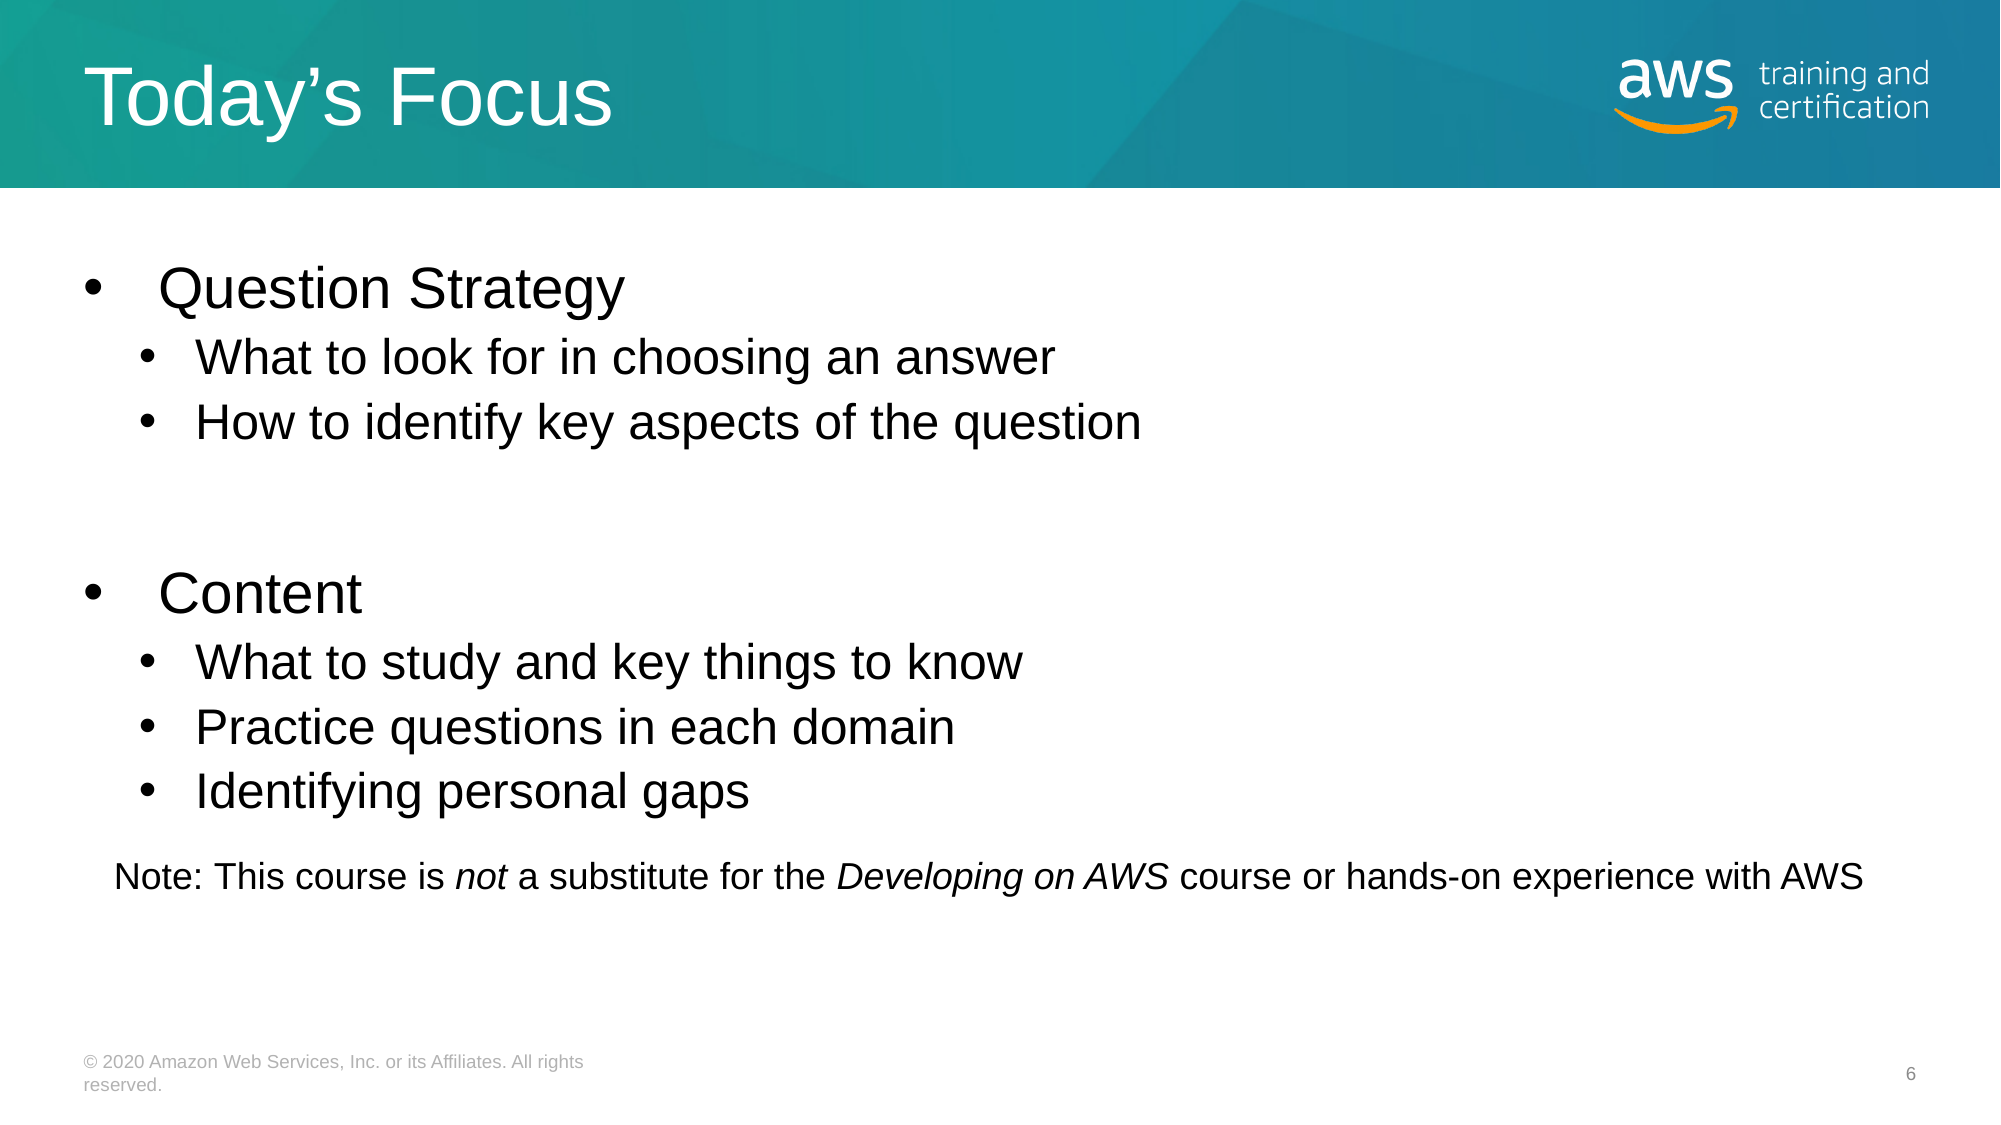

# Today’s Focus
Question Strategy
What to look for in choosing an answer
How to identify key aspects of the question

Content
What to study and key things to know
Practice questions in each domain
Identifying personal gaps
Note: This course is not a substitute for the Developing on AWS course or hands-on experience with AWS
© 2020 Amazon Web Services, Inc. or its Affiliates. All rights reserved.
6